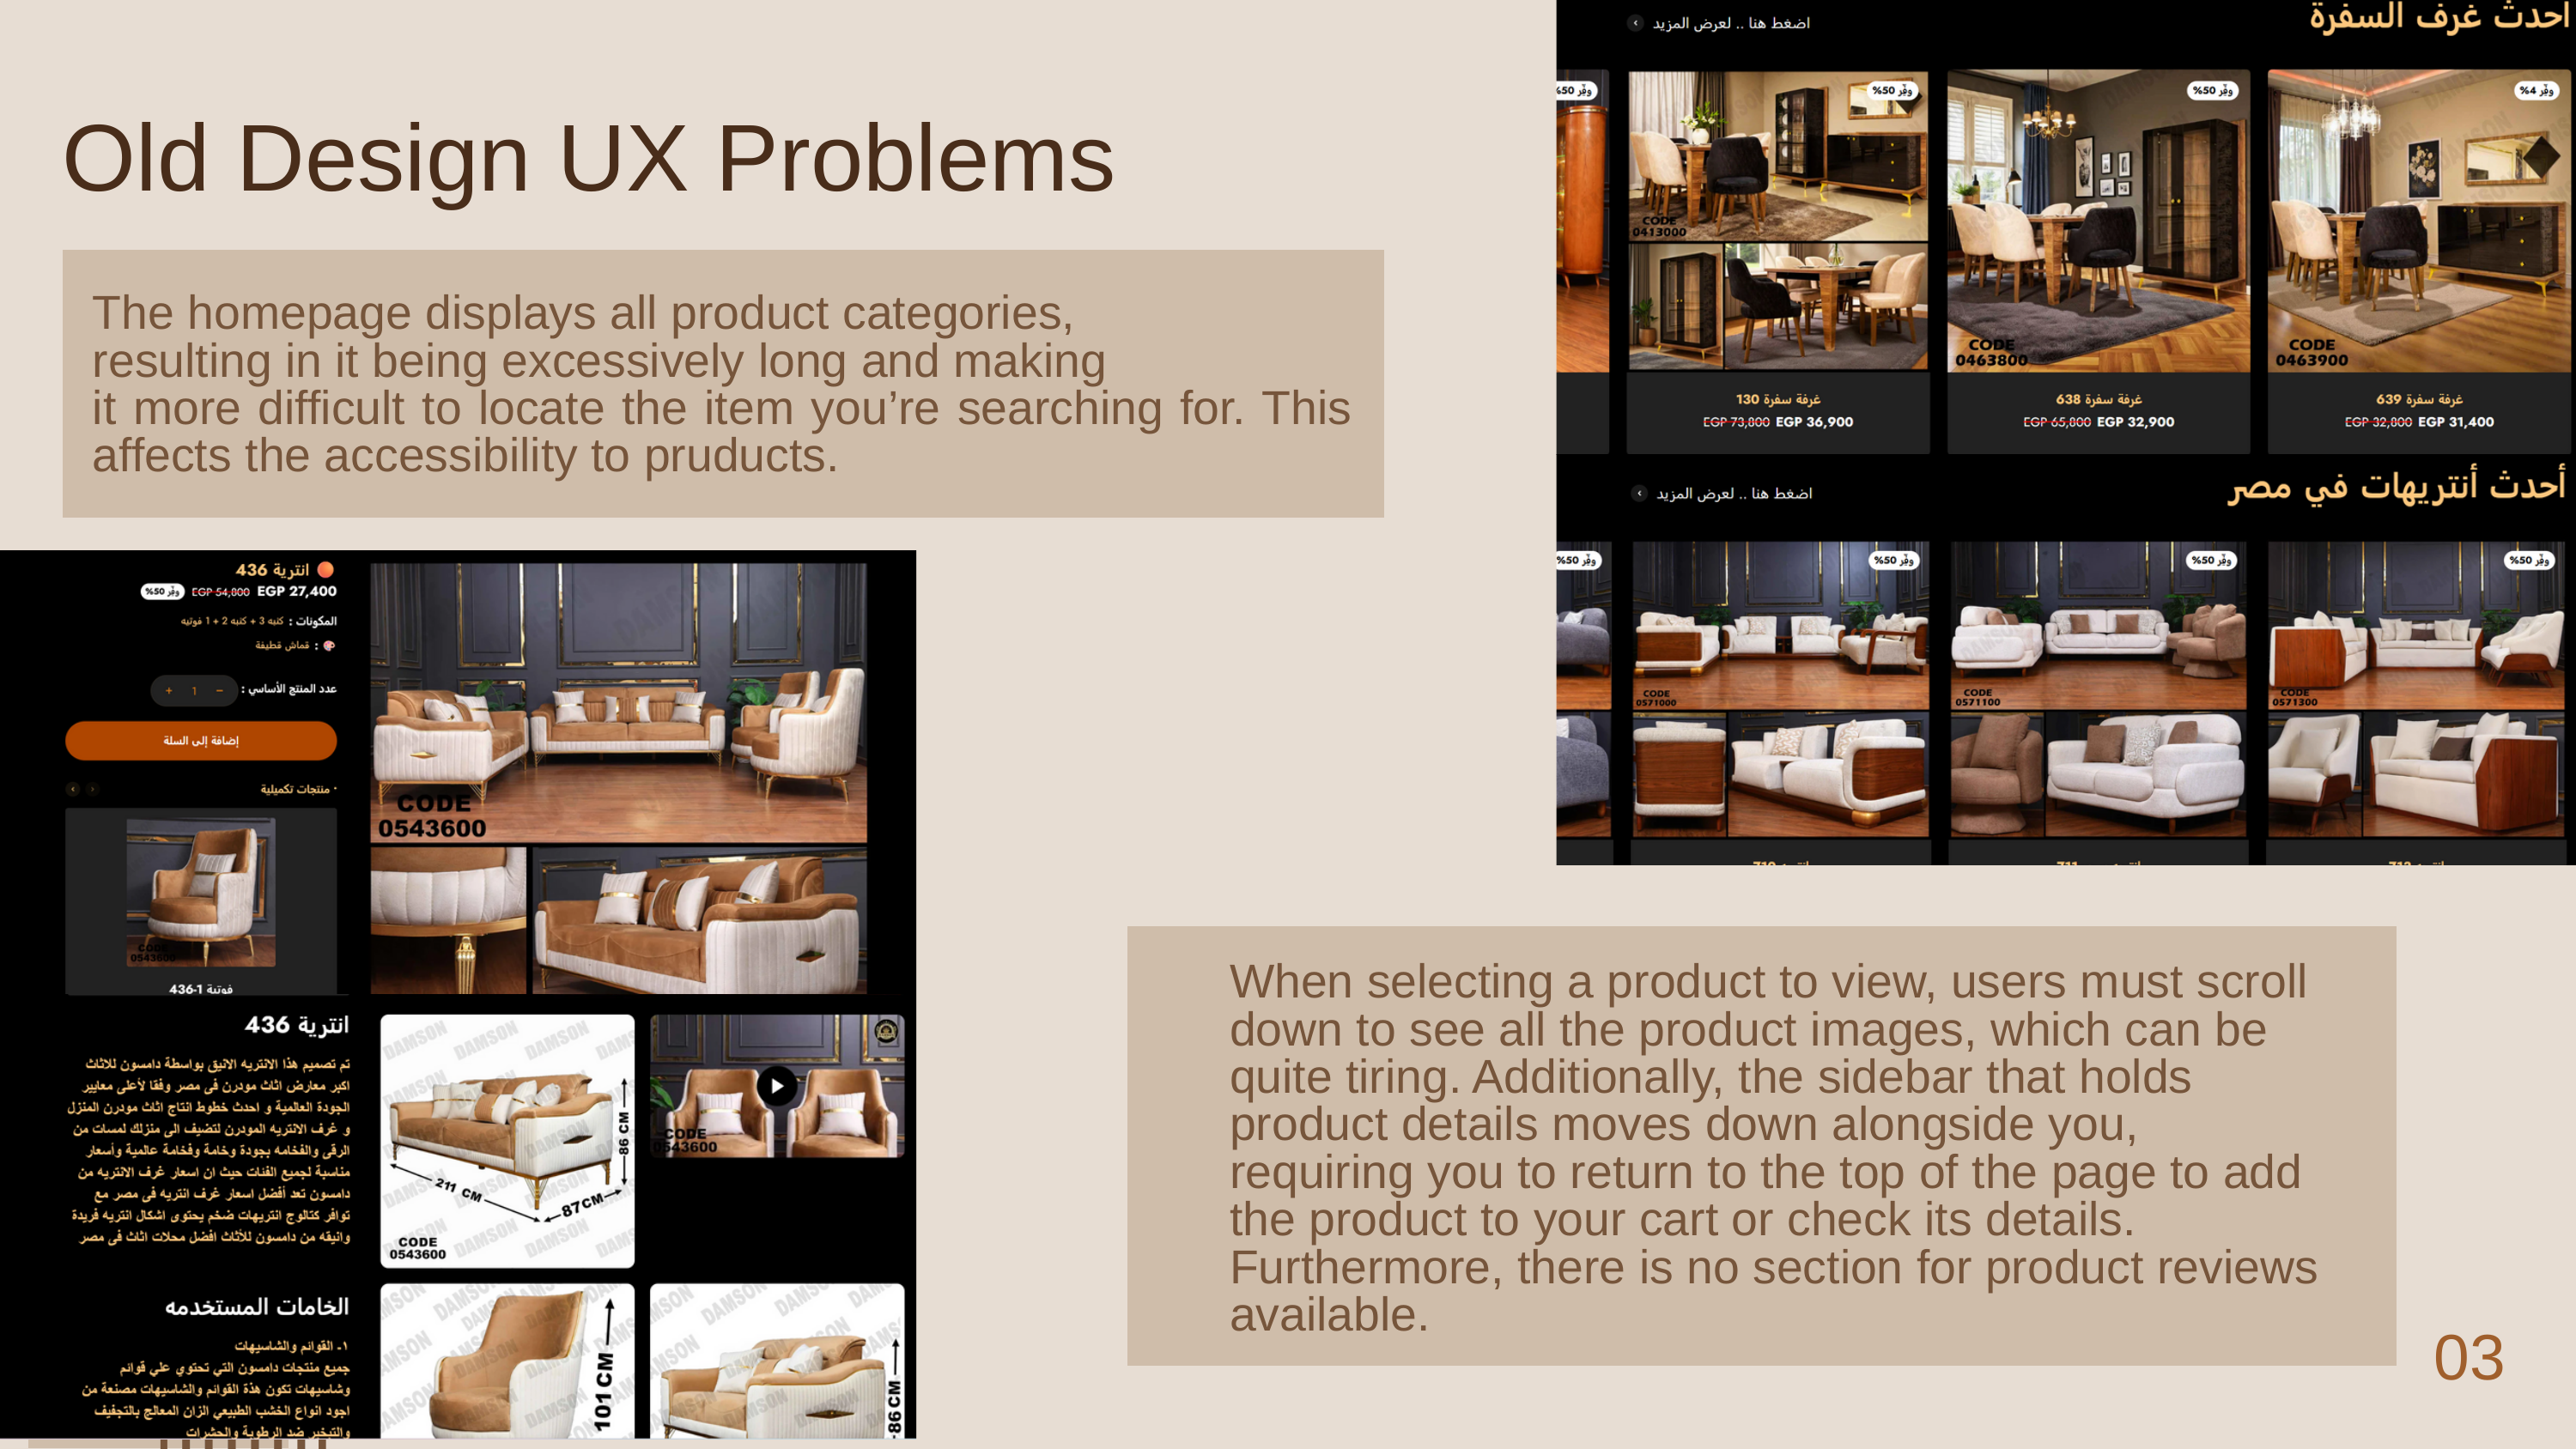

Old Design UX Problems

The homepage displays all product categories,
resulting in it being excessively long and making
it more difficult to locate the item you’re searching for. This affects the accessibility to pruducts.

When selecting a product to view, users must scroll down to see all the product images, which can be quite tiring. Additionally, the sidebar that holds product details moves down alongside you, requiring you to return to the top of the page to add the product to your cart or check its details. Furthermore, there is no section for product reviews available.

03